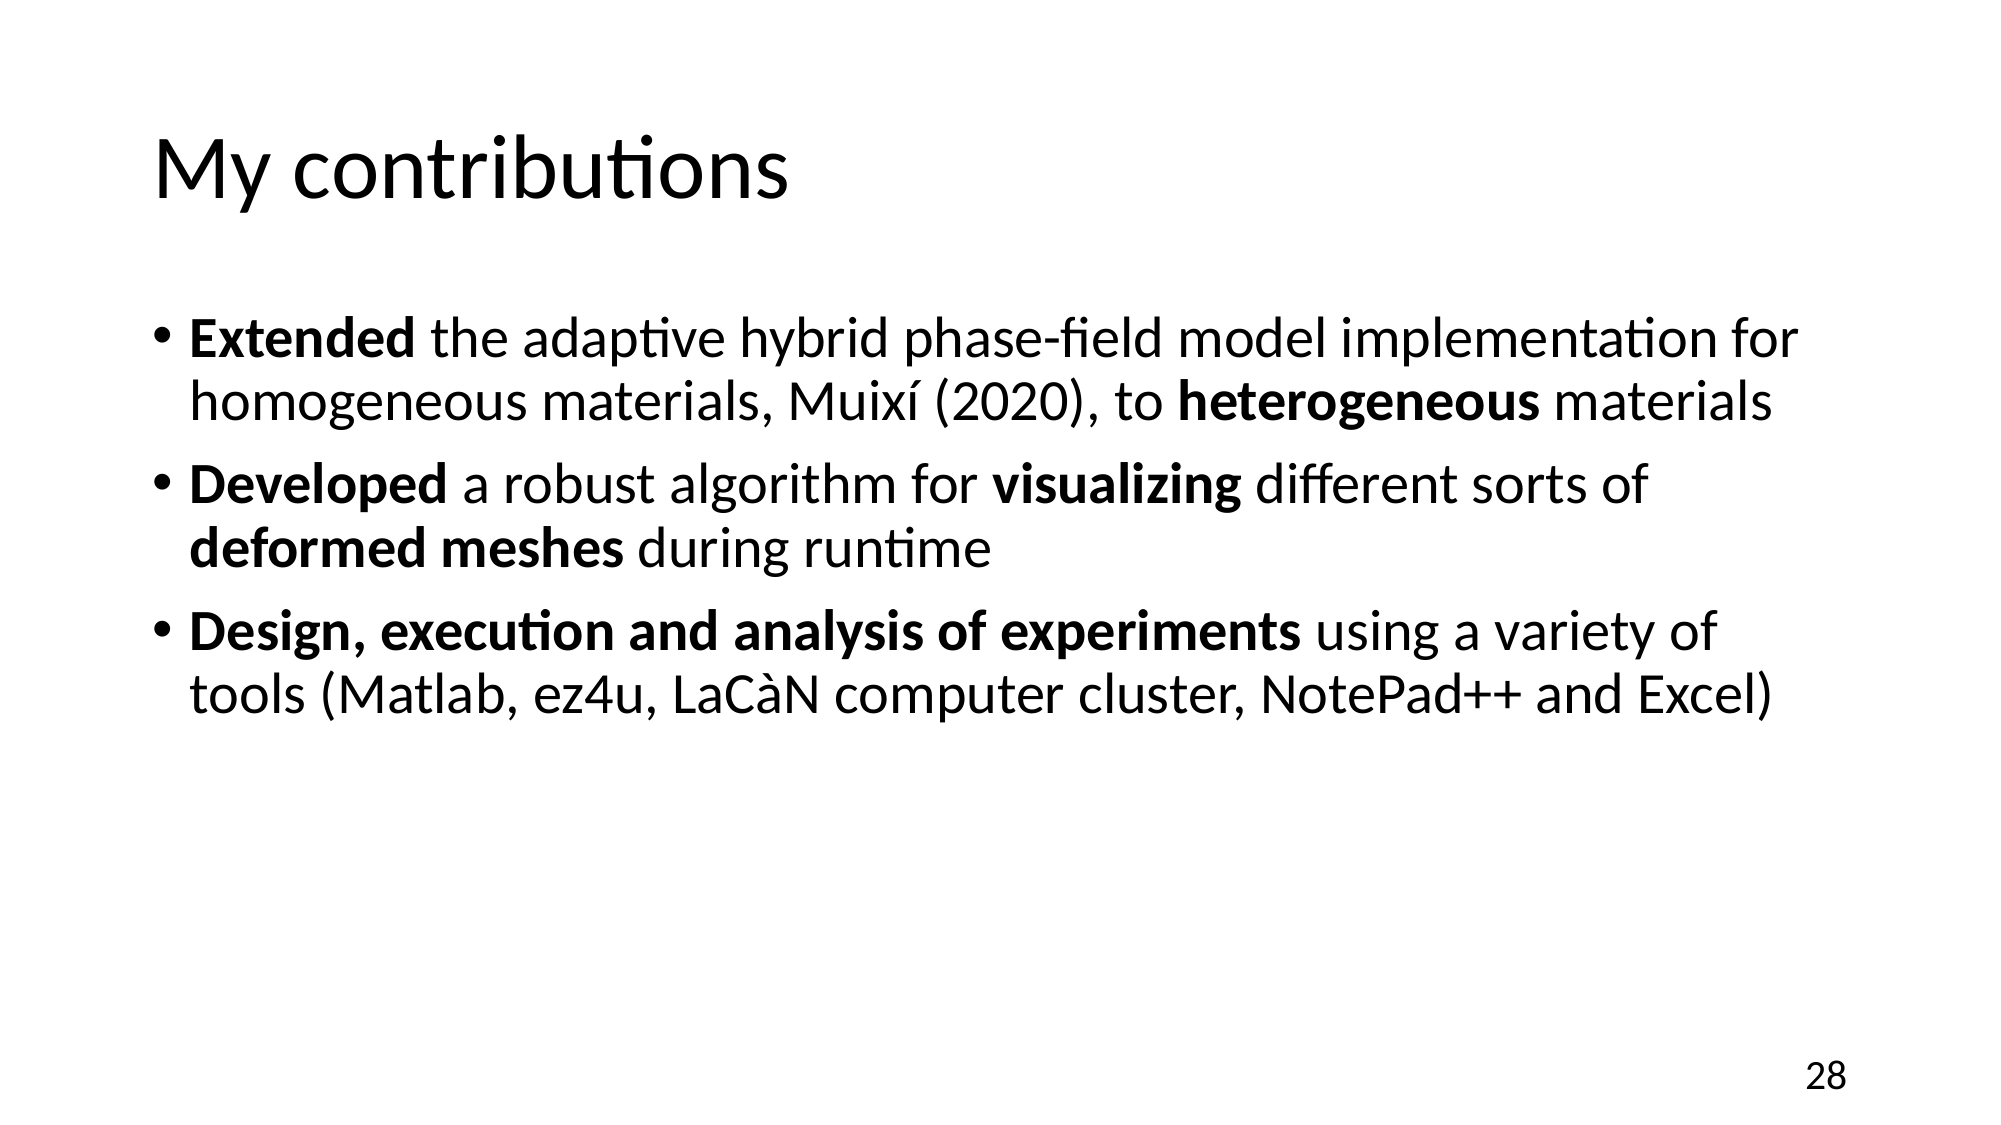

# My contributions
Extended the adaptive hybrid phase-field model implementation for homogeneous materials, Muixí (2020), to heterogeneous materials
Developed a robust algorithm for visualizing different sorts of deformed meshes during runtime
Design, execution and analysis of experiments using a variety of tools (Matlab, ez4u, LaCàN computer cluster, NotePad++ and Excel)
28